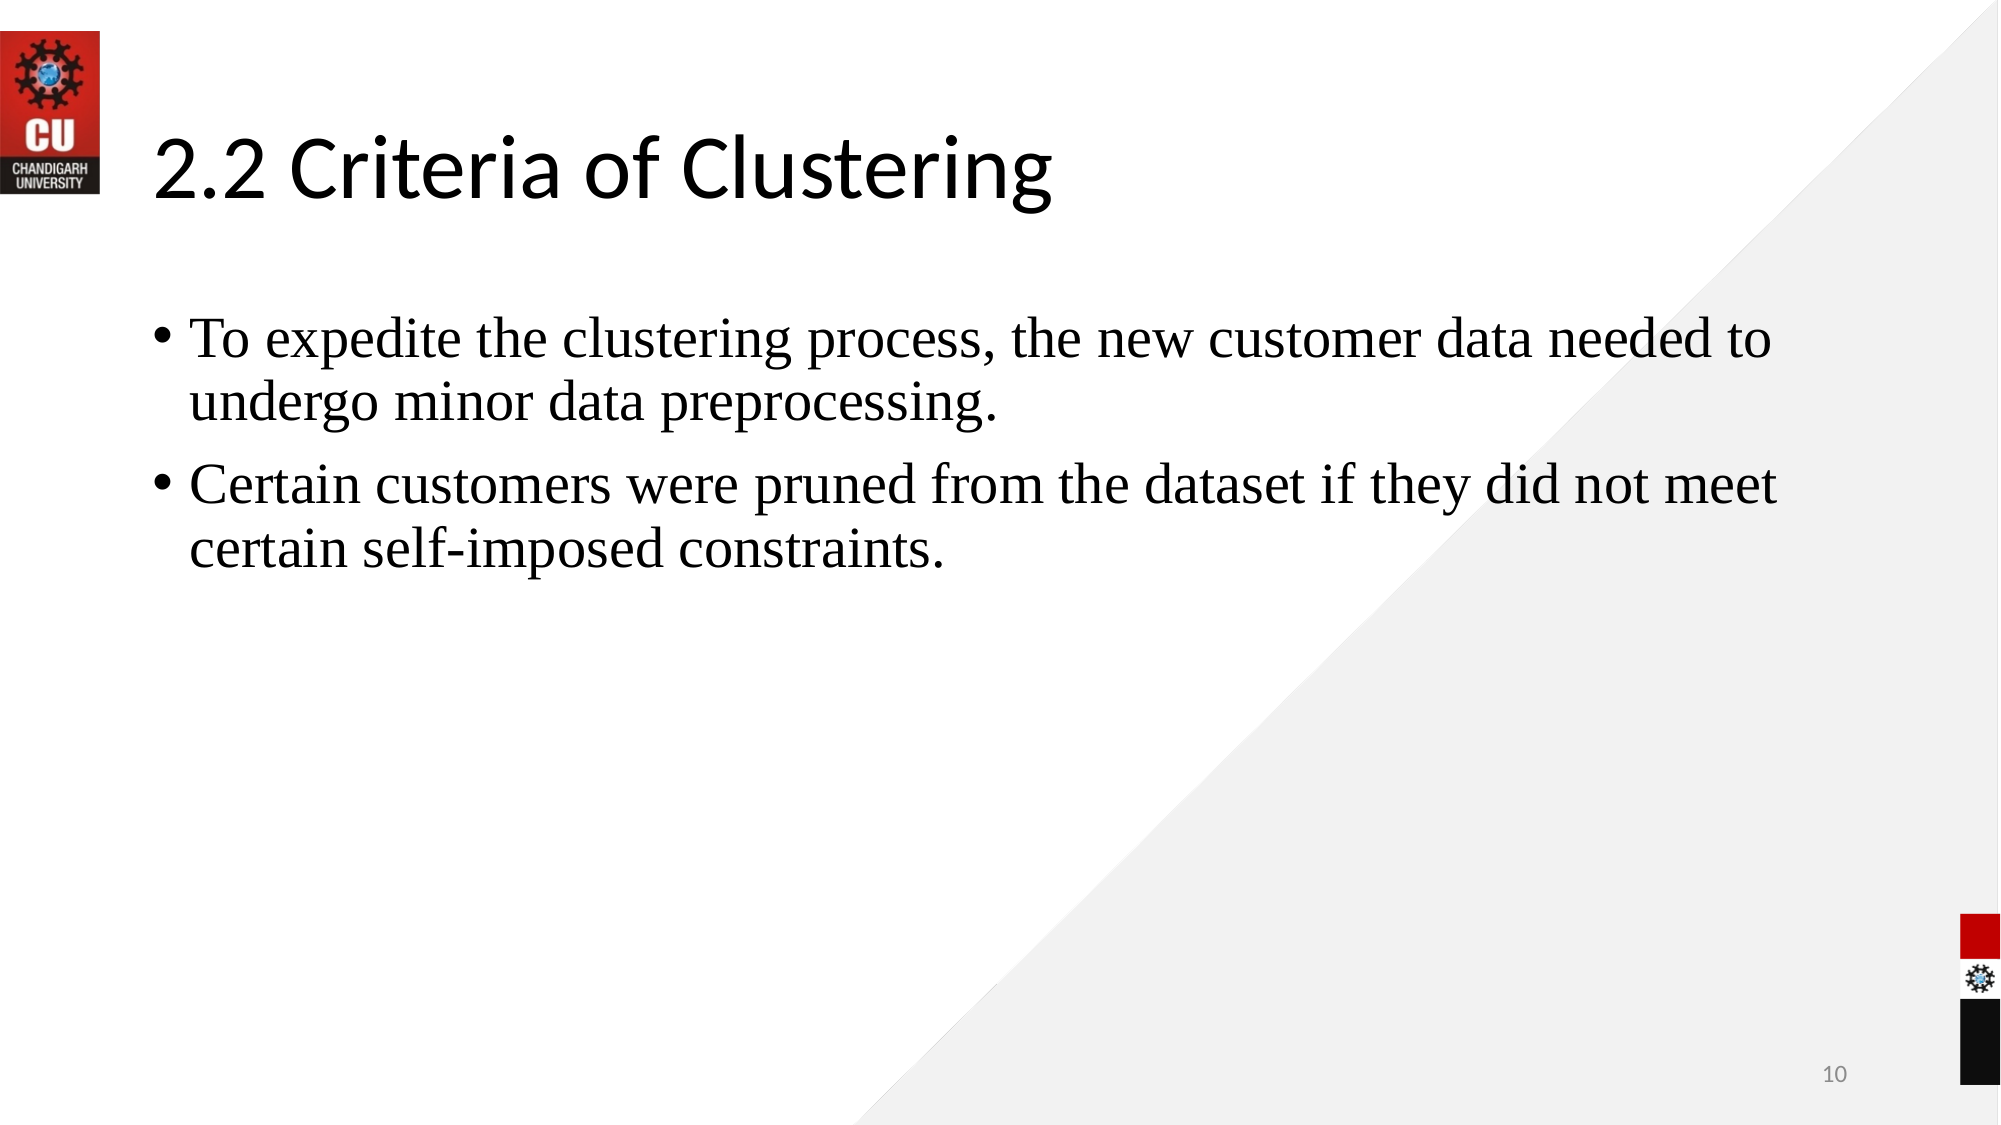

# 2.2 Criteria of Clustering
To expedite the clustering process, the new customer data needed to undergo minor data preprocessing.
Certain customers were pruned from the dataset if they did not meet certain self-imposed constraints.

10